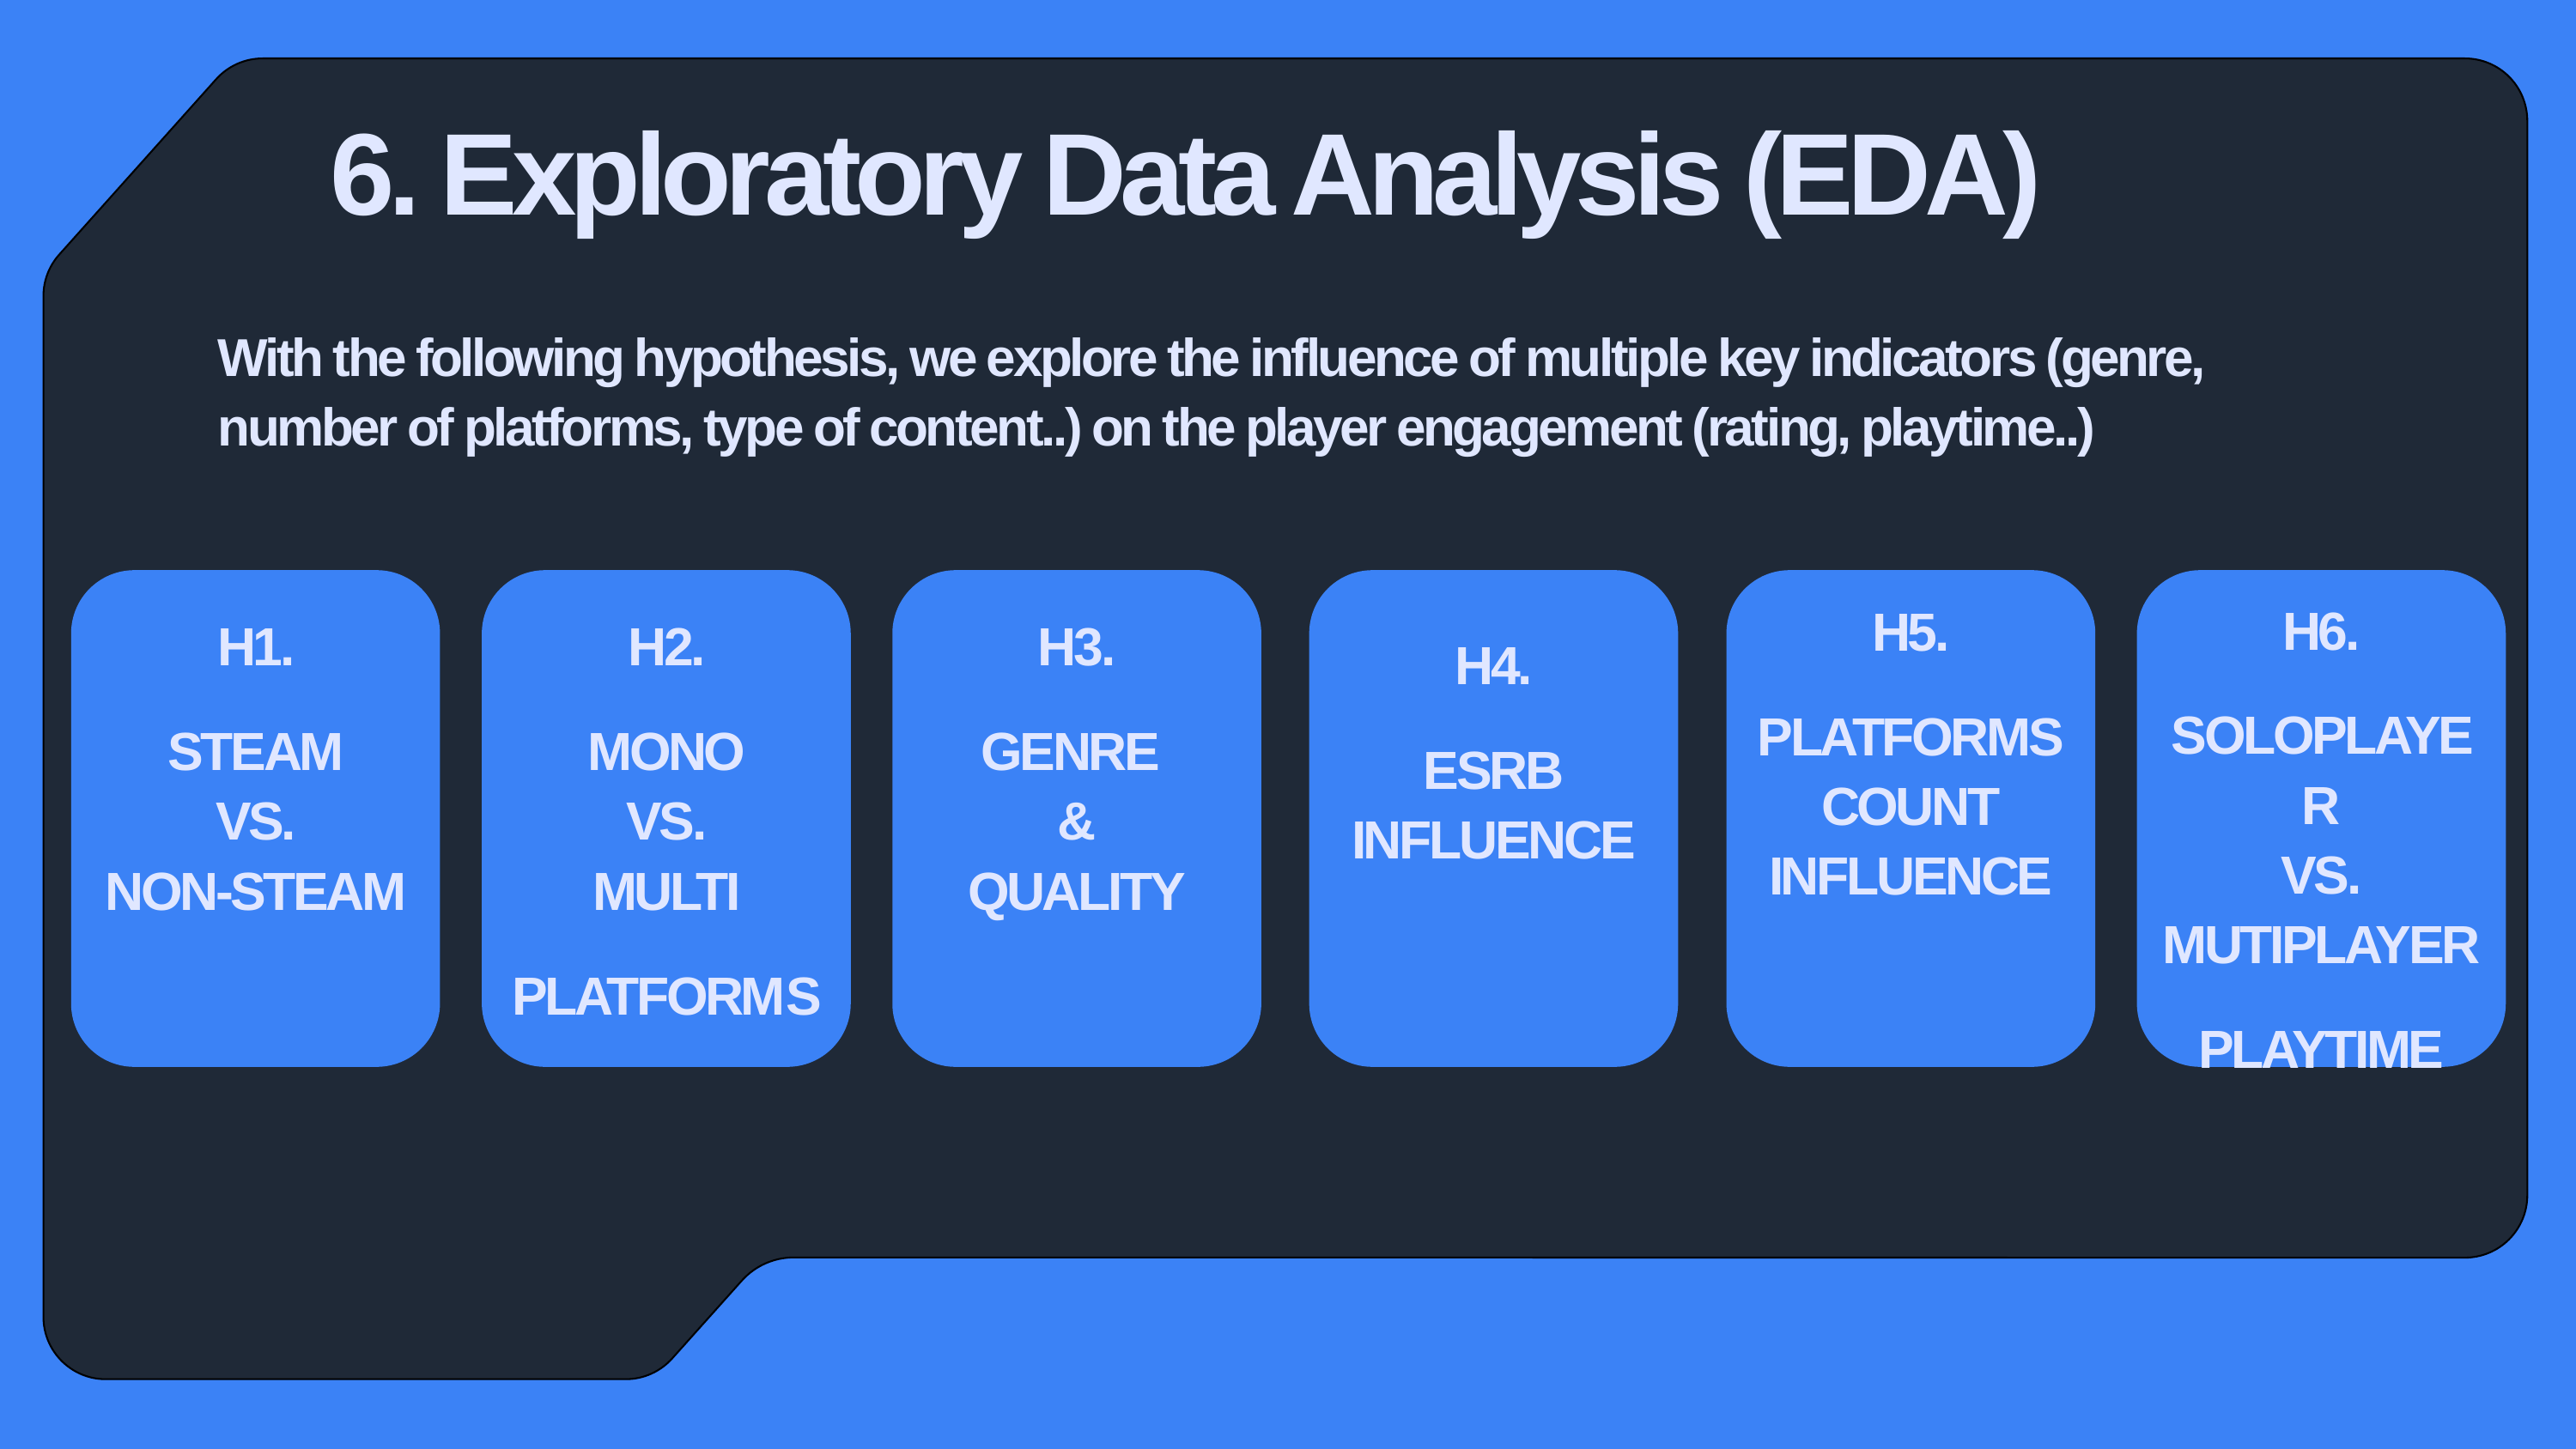

6. Exploratory Data Analysis (EDA)
With the following hypothesis, we explore the influence of multiple key indicators (genre, number of platforms, type of content..) on the player engagement (rating, playtime..)

H1.

STEAM
VS.
NON-STEAM

H2.

MONO
VS.
MULTI

PLATFORMS

H3.

GENRE
&
QUALITY

H4.

ESRB
INFLUENCE

H5.

PLATFORMS
COUNT
INFLUENCE

H6.

SOLOPLAYER
VS.
MUTIPLAYER

PLAYTIME